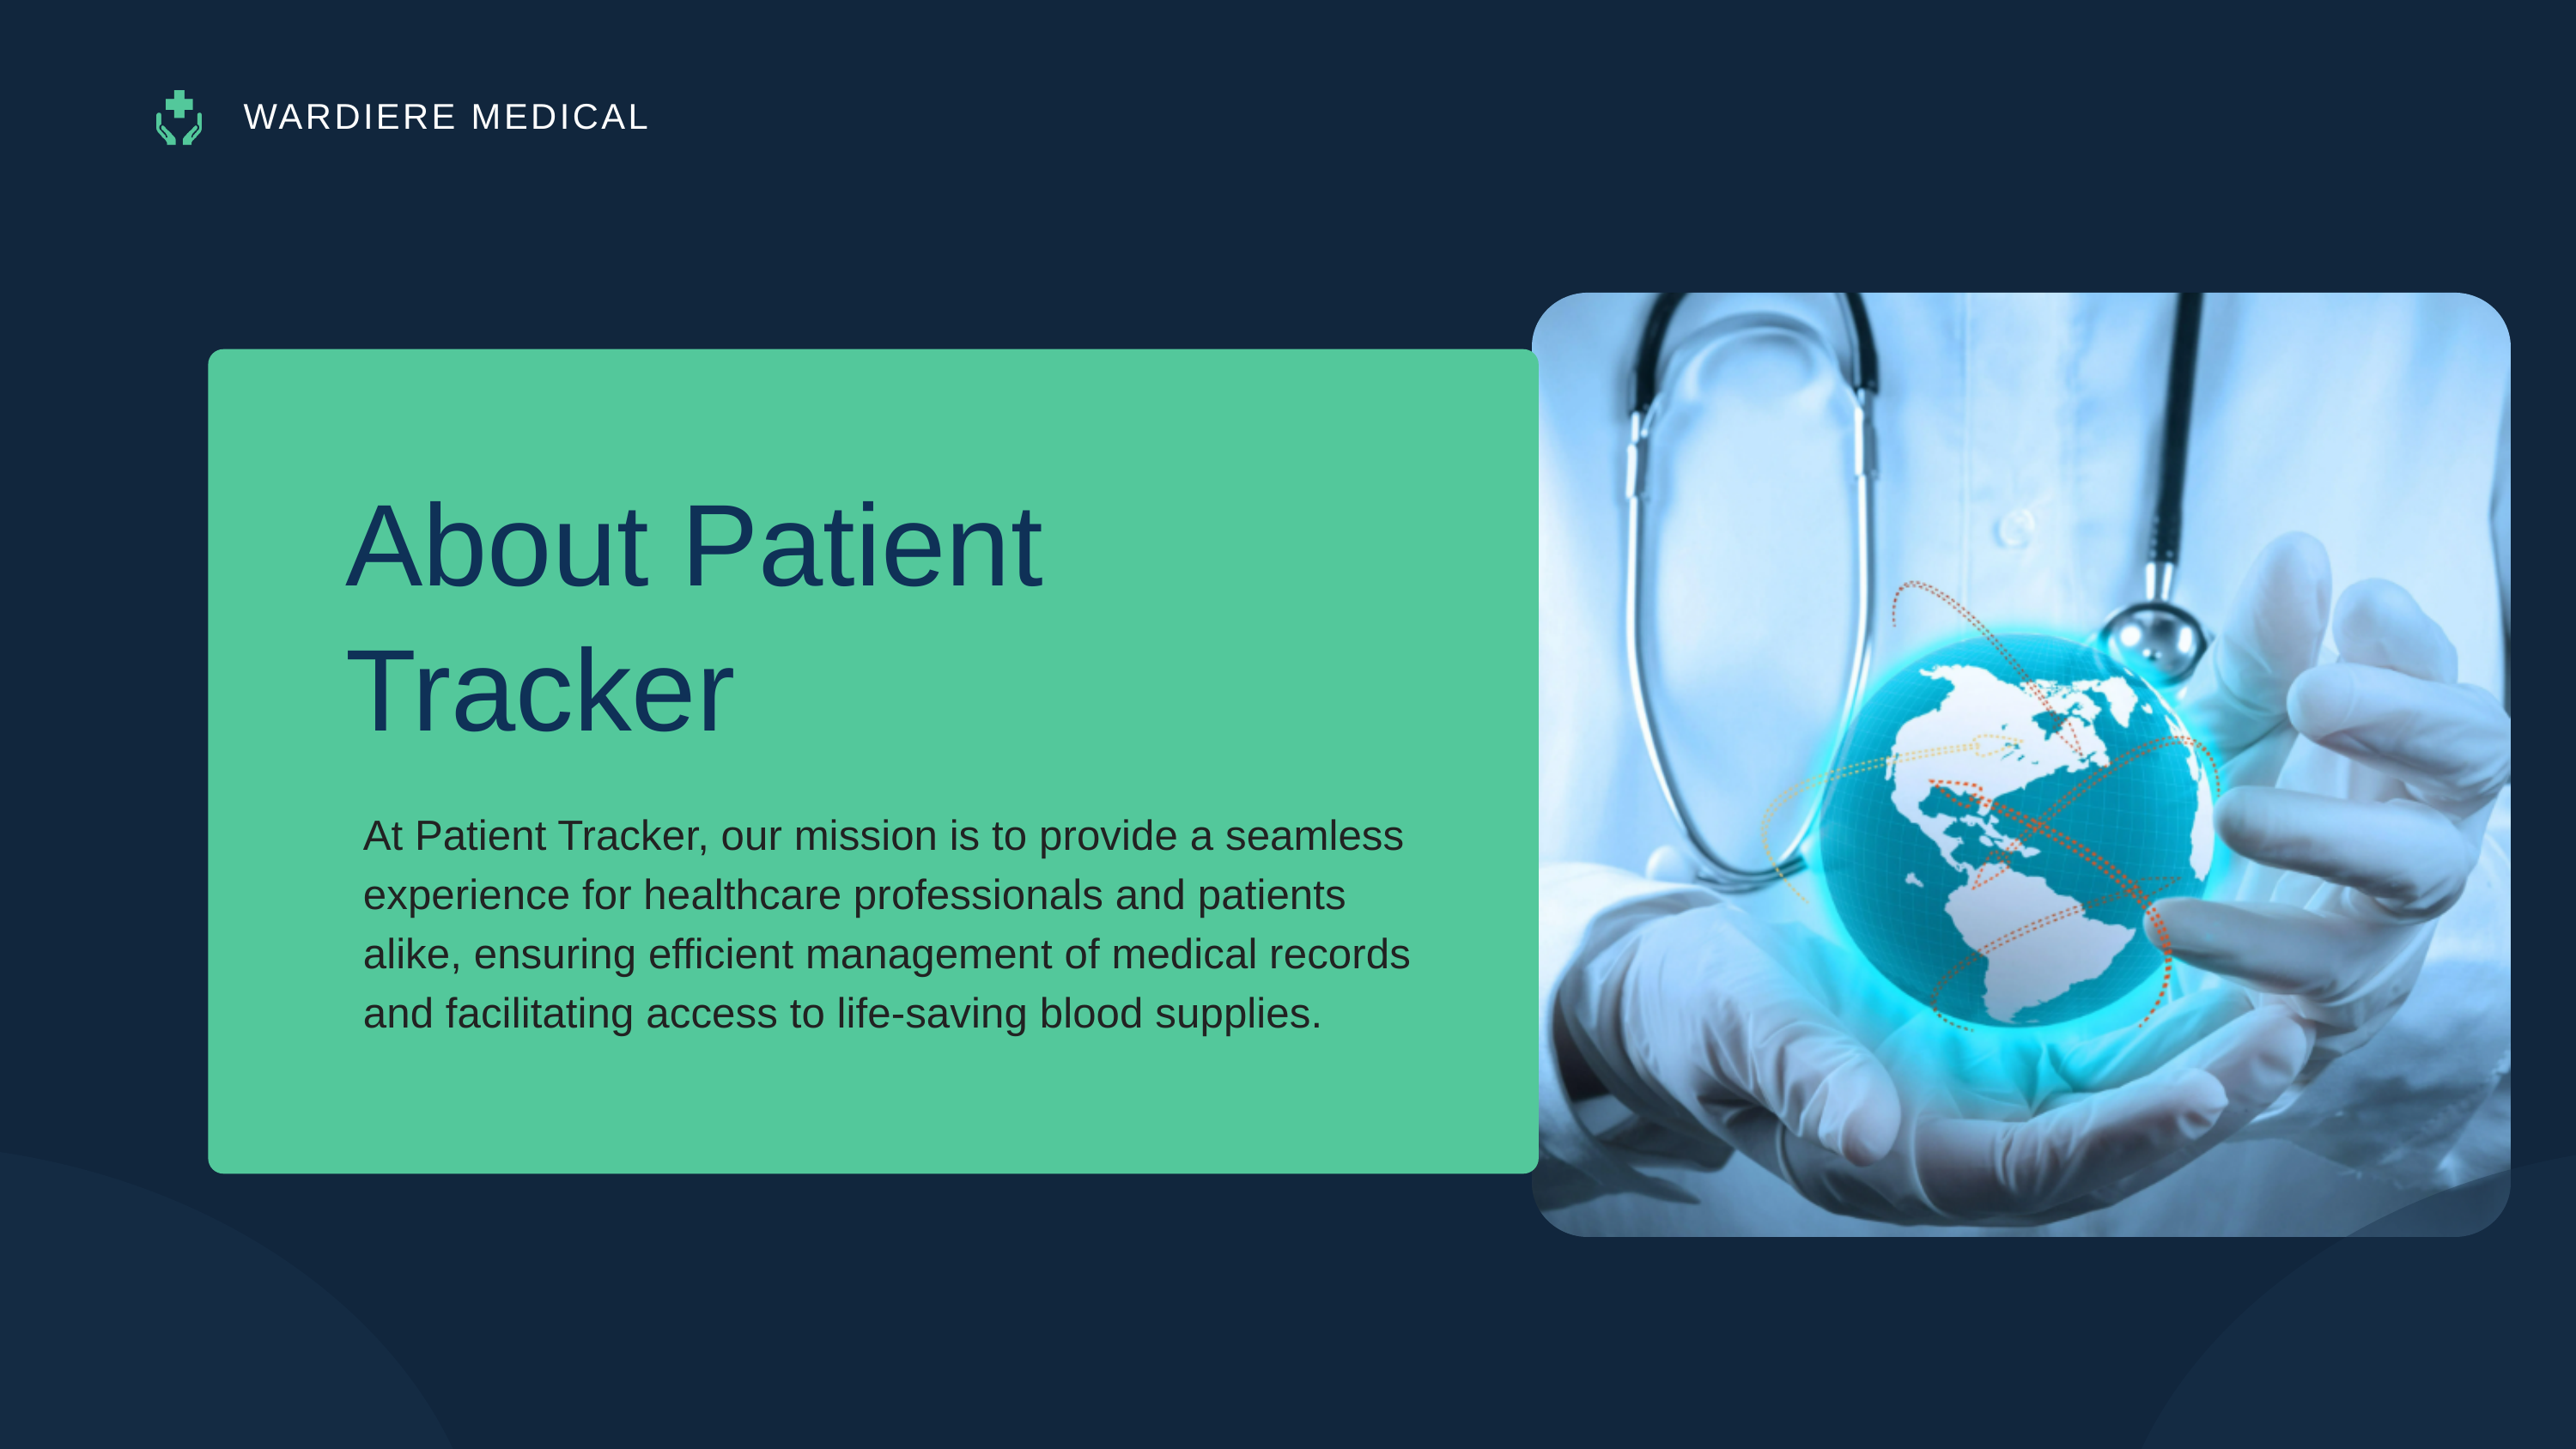

WARDIERE MEDICAL

About Patient Tracker
At Patient Tracker, our mission is to provide a seamless experience for healthcare professionals and patients alike, ensuring efficient management of medical records and facilitating access to life-saving blood supplies.